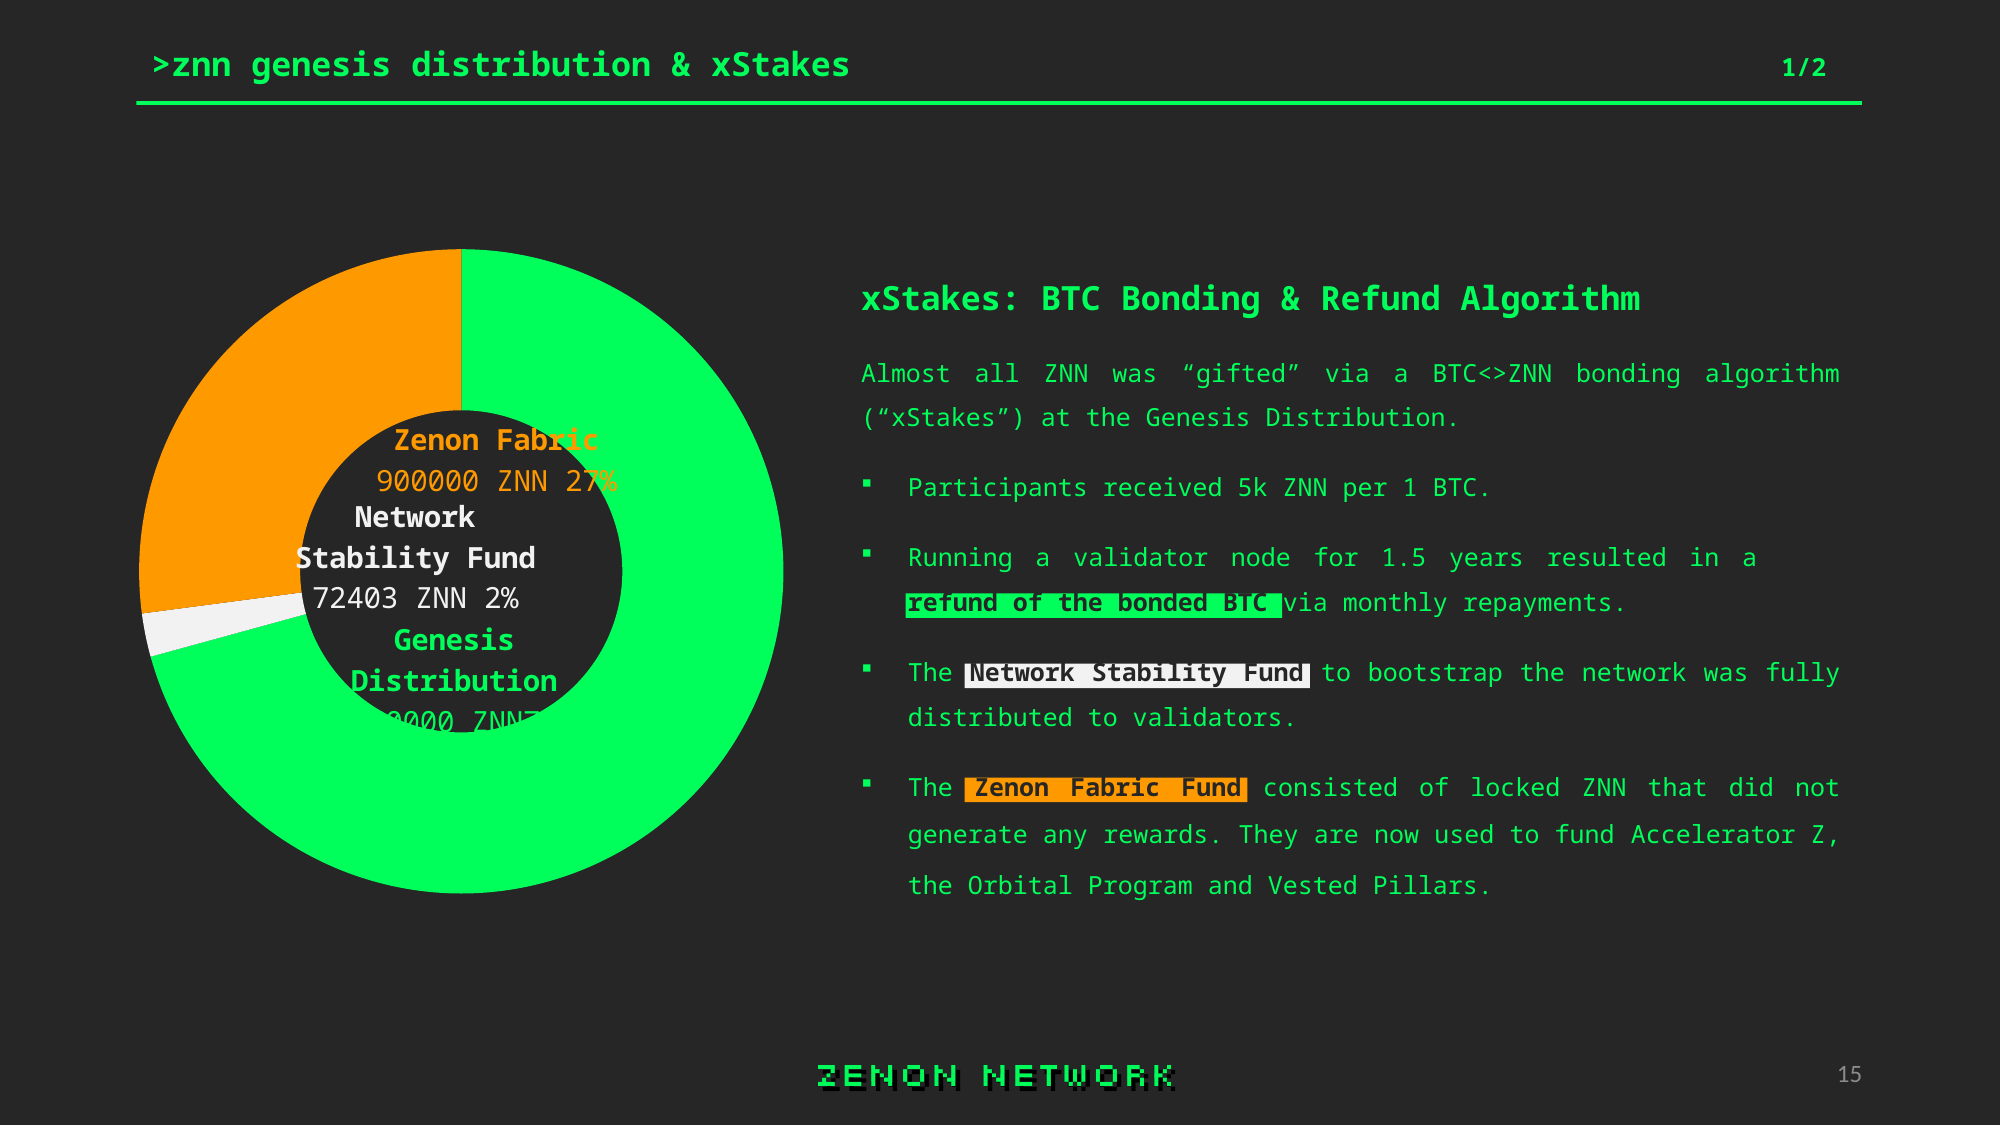

>znn genesis distribution & xStakes						        1/2
xStakes: BTC Bonding & Refund Algorithm
Almost all ZNN was “gifted” via a BTC<>ZNN bonding algorithm (“xStakes”) at the Genesis Distribution.
Participants received 5k ZNN per 1 BTC.
Running a validator node for 1.5 years resulted in a full refund of the bonded BTC via monthly repayments.
The Network Stability Fund to bootstrap the network was fully distributed to validators.
The Zenon Fabric Fund consisted of locked ZNN that did not generate any rewards. They are now used to fund Accelerator Z, the Orbital Program and Vested Pillars.

### Chart

| Category | ZNN |
|---|---|
| Genesis Distribution | 2350000.0 |
| Network Stability Fund | 72403.0 |
| Zenon Fabric | 900000.0 |

15